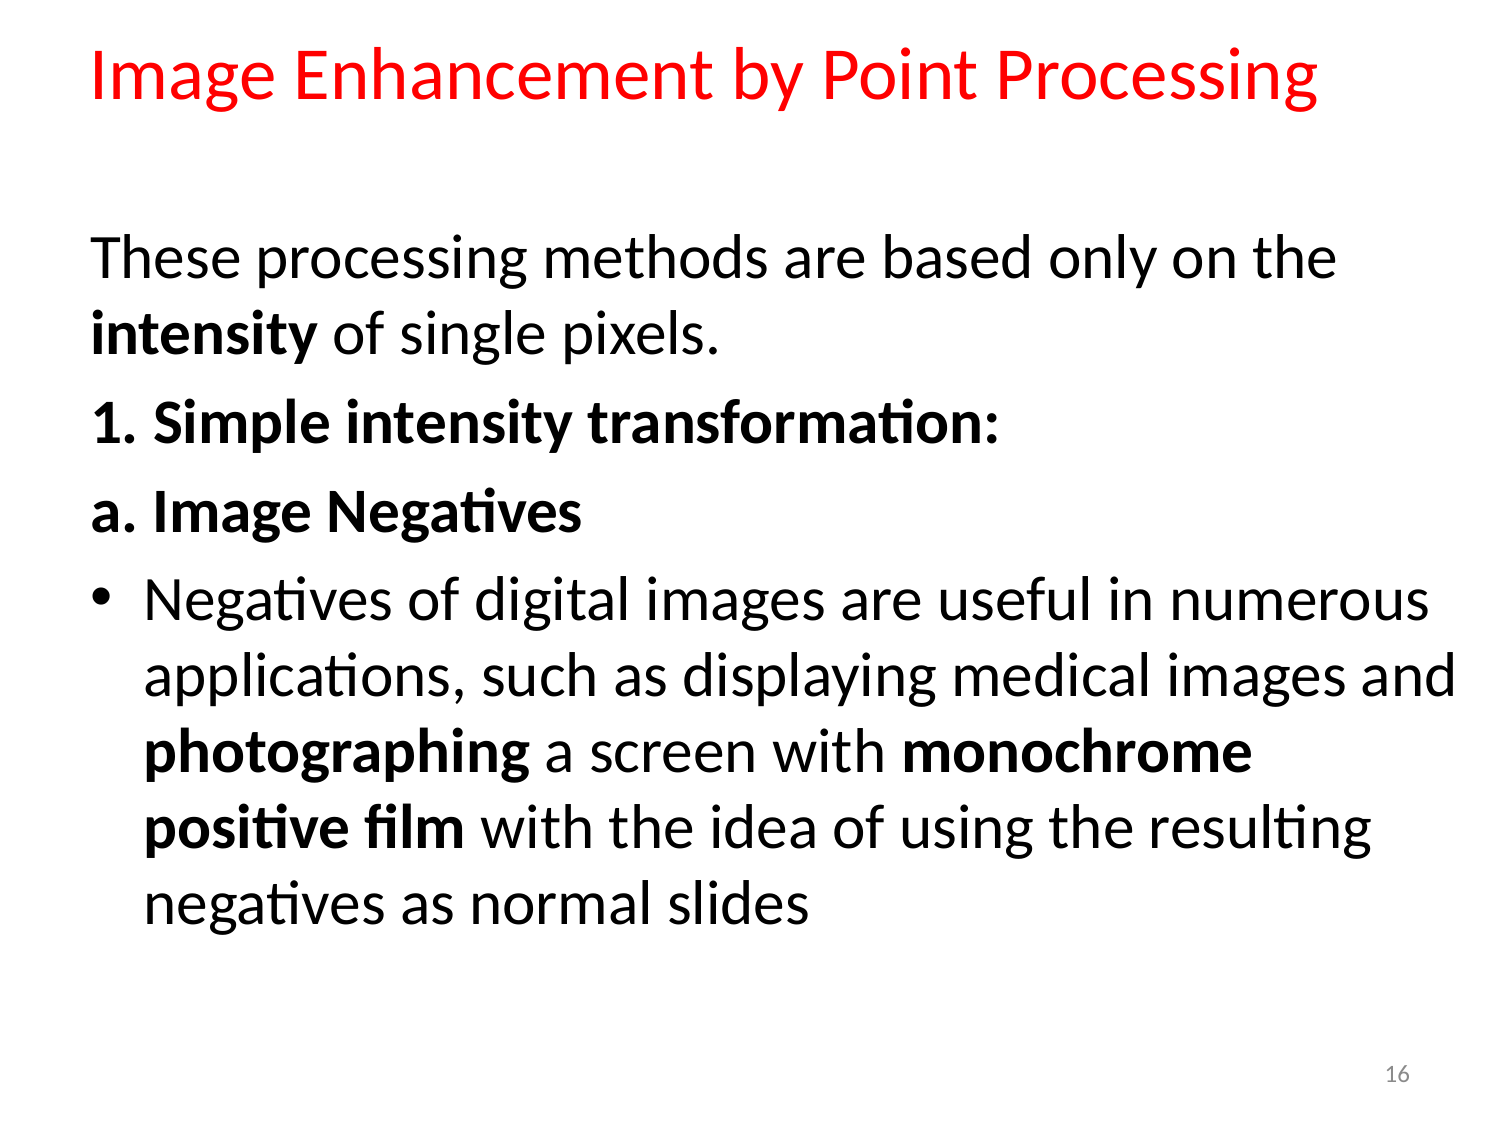

# Image Enhancement by Point Processing
These processing methods are based only on the intensity of single pixels.
1. Simple intensity transformation:
a. Image Negatives
Negatives of digital images are useful in numerous applications, such as displaying medical images and photographing a screen with monochrome positive film with the idea of using the resulting negatives as normal slides
16